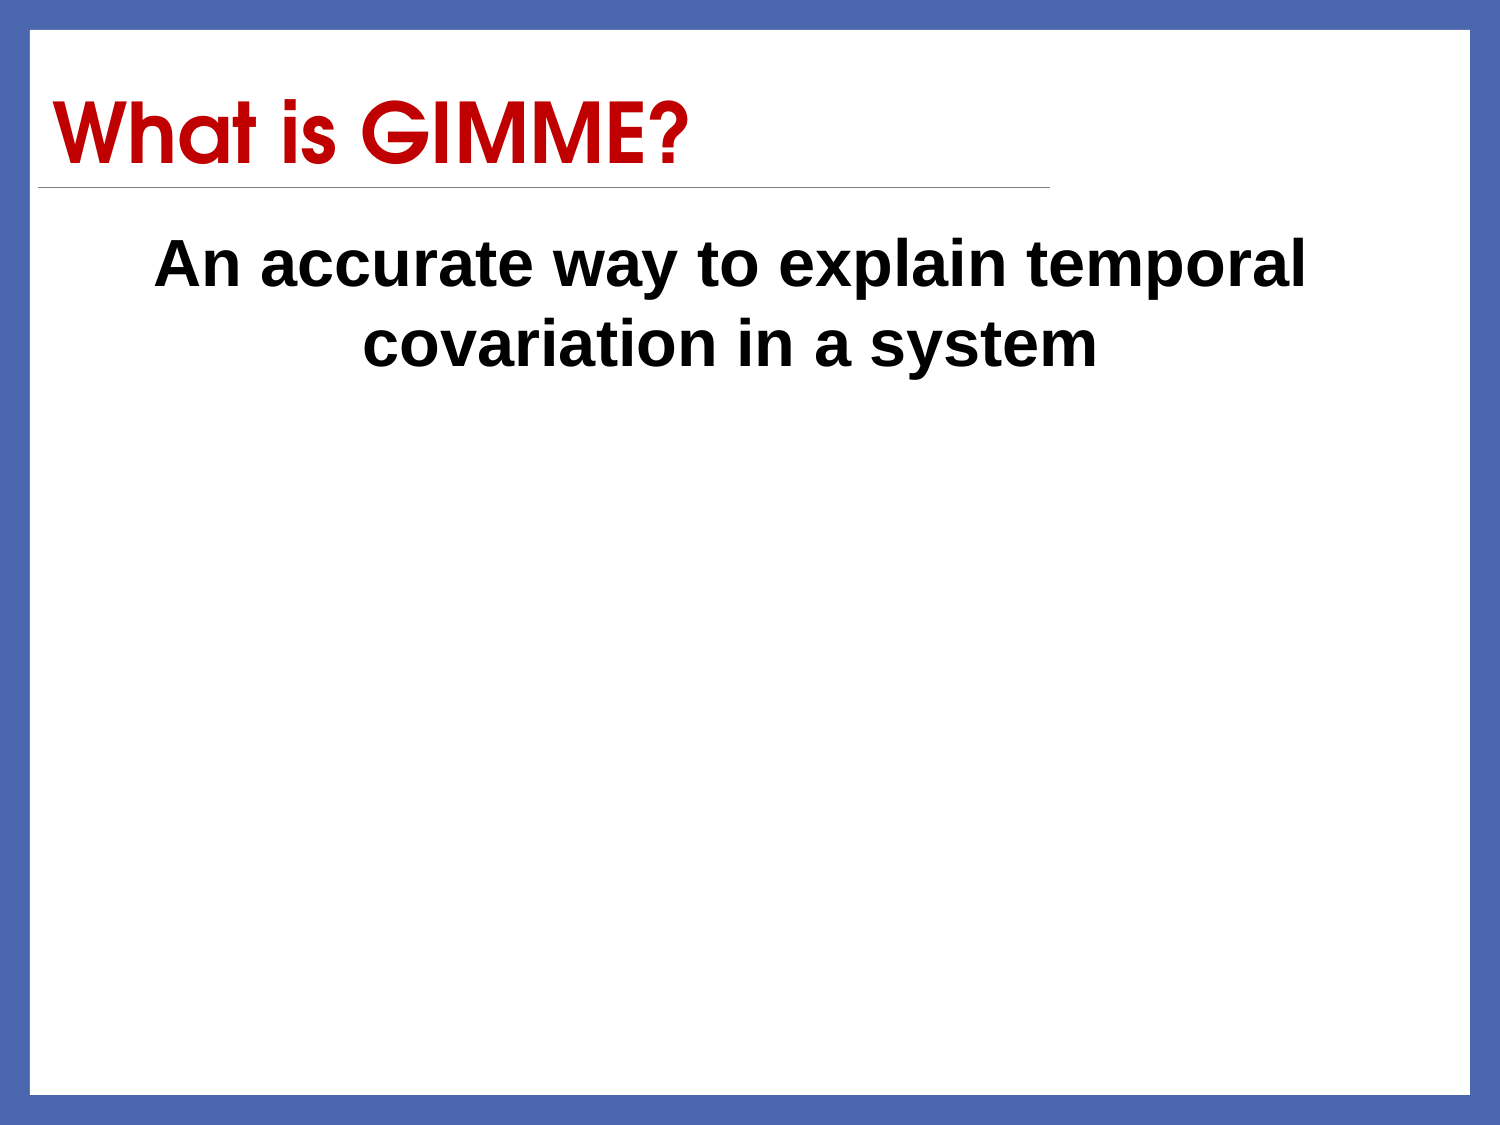

# What is GIMME?
An accurate way to explain temporal covariation in a system